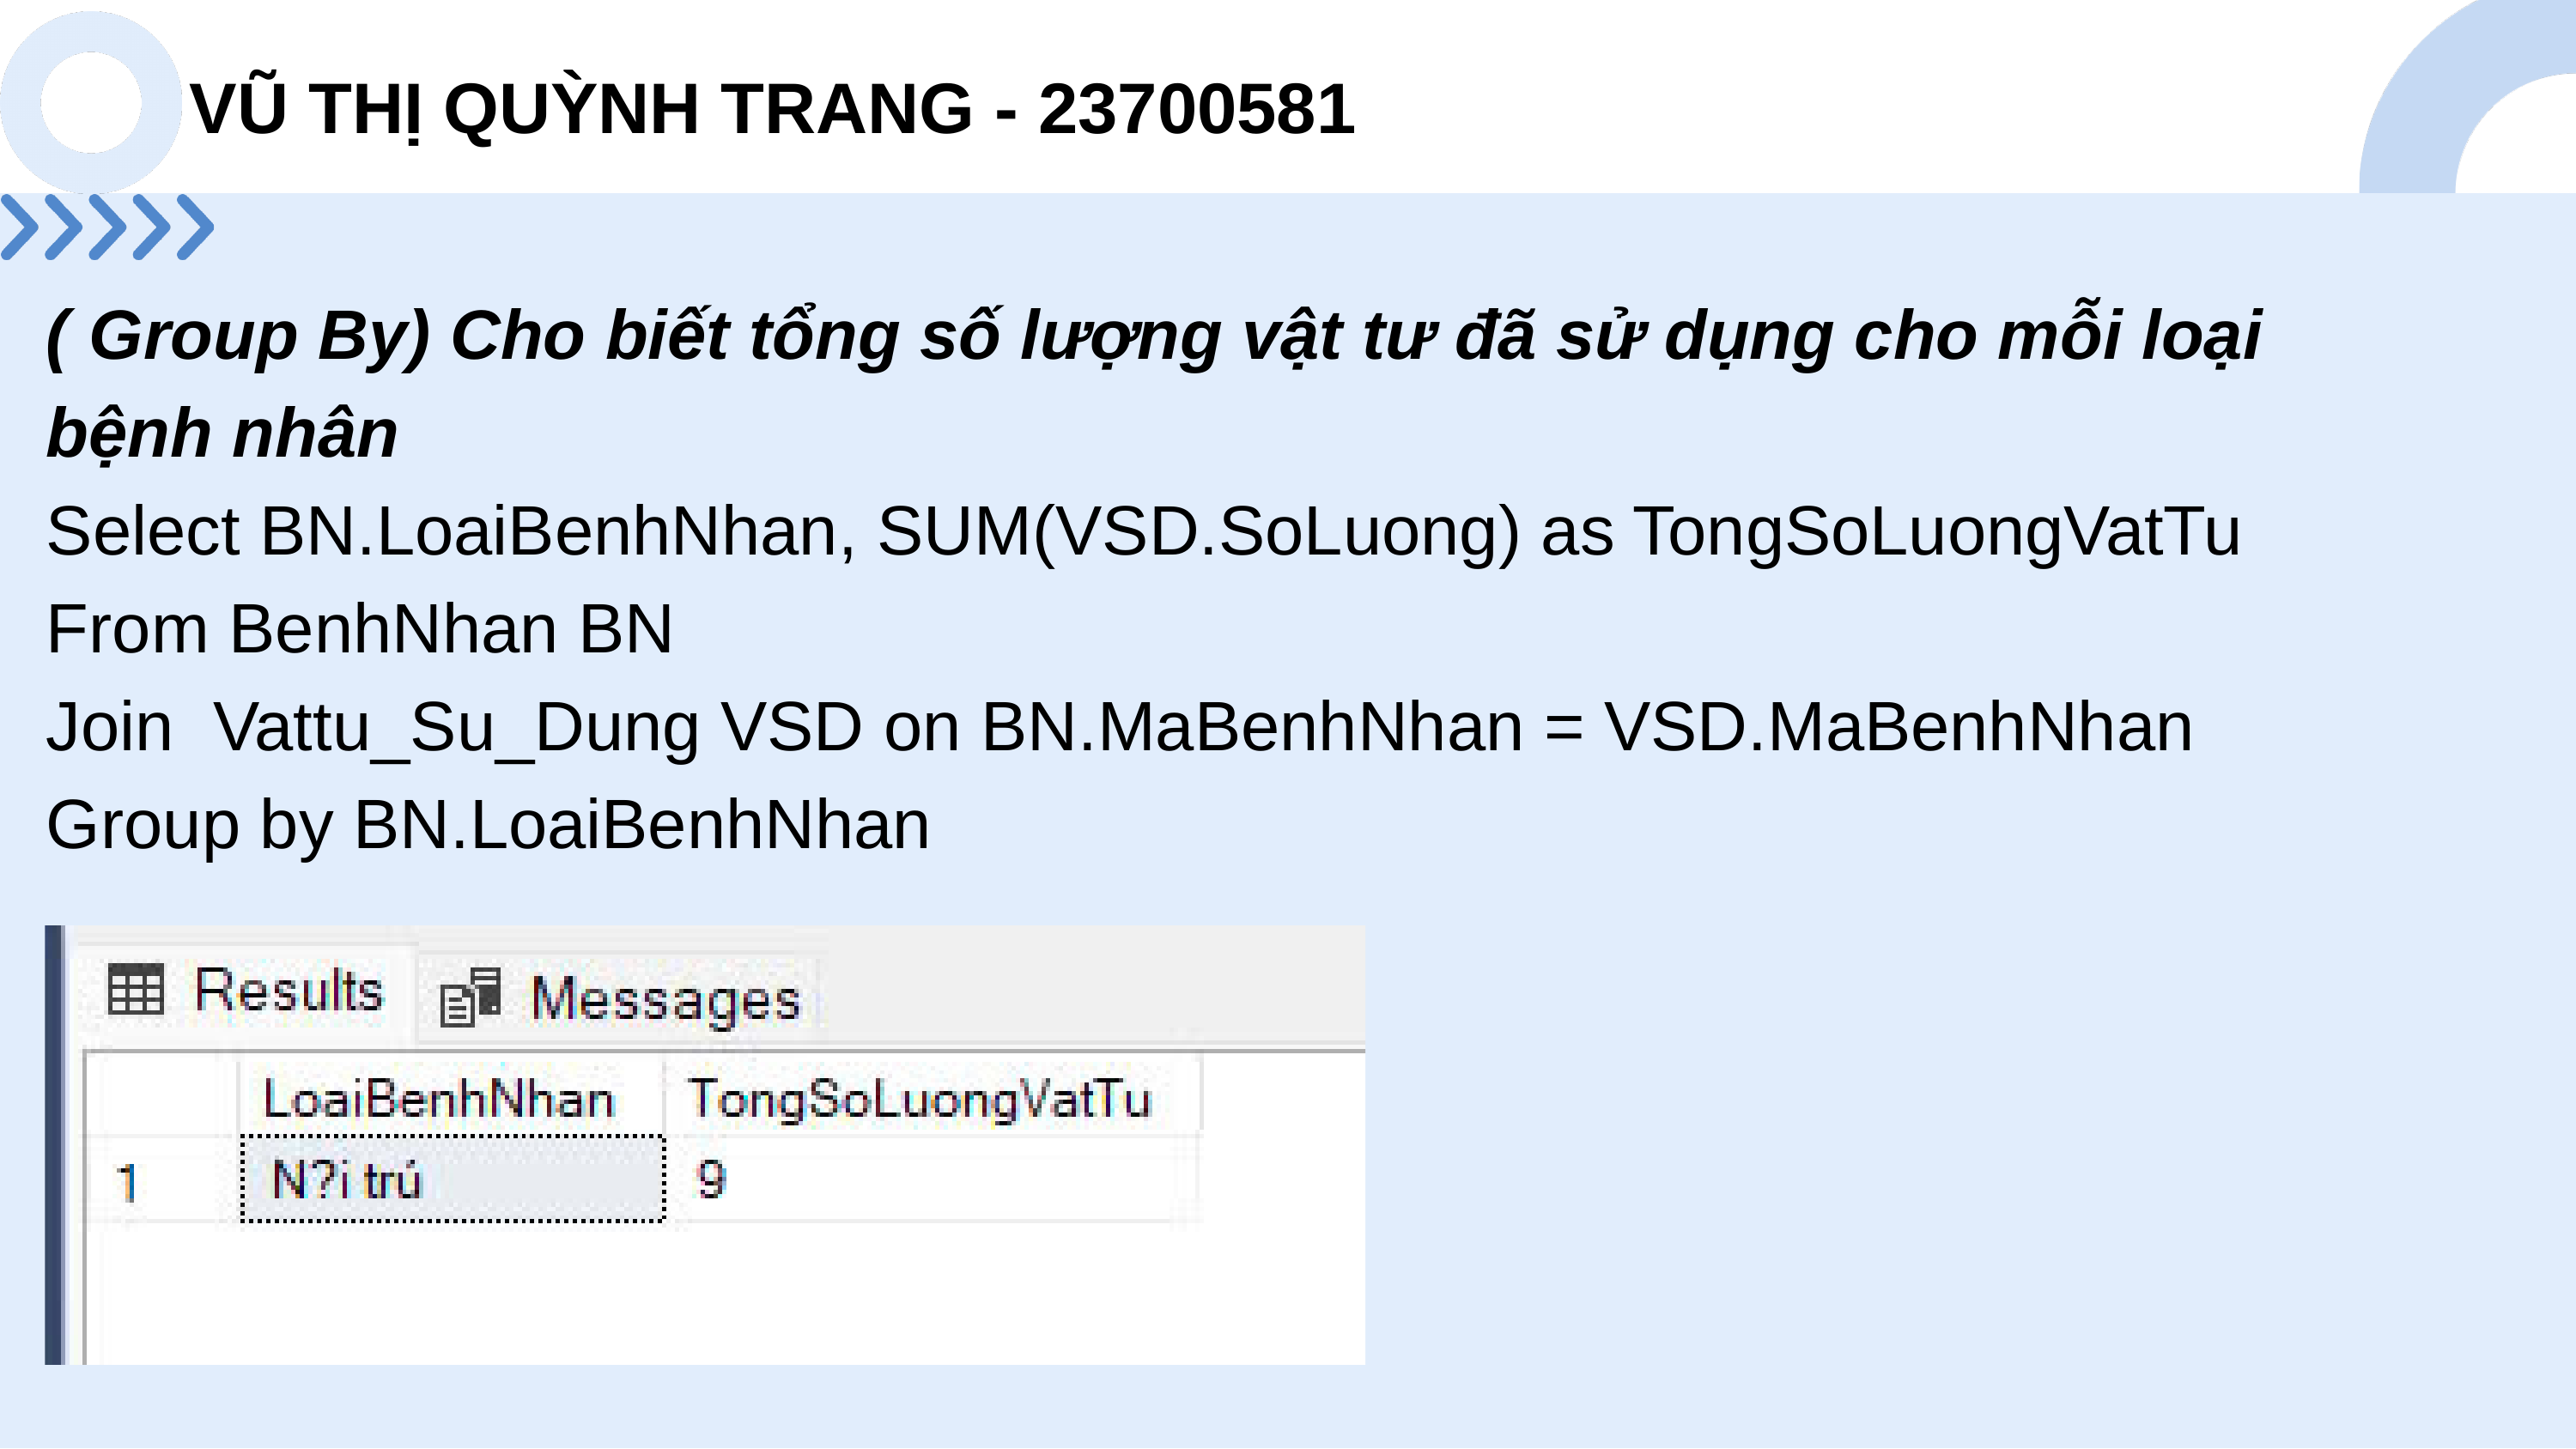

VŨ THỊ QUỲNH TRANG - 23700581

( Group By) Cho biết tổng số lượng vật tư đã sử dụng cho mỗi loại bệnh nhân
Select BN.LoaiBenhNhan, SUM(VSD.SoLuong) as TongSoLuongVatTu
From BenhNhan BN
Join  Vattu_Su_Dung VSD on BN.MaBenhNhan = VSD.MaBenhNhan
Group by BN.LoaiBenhNhan